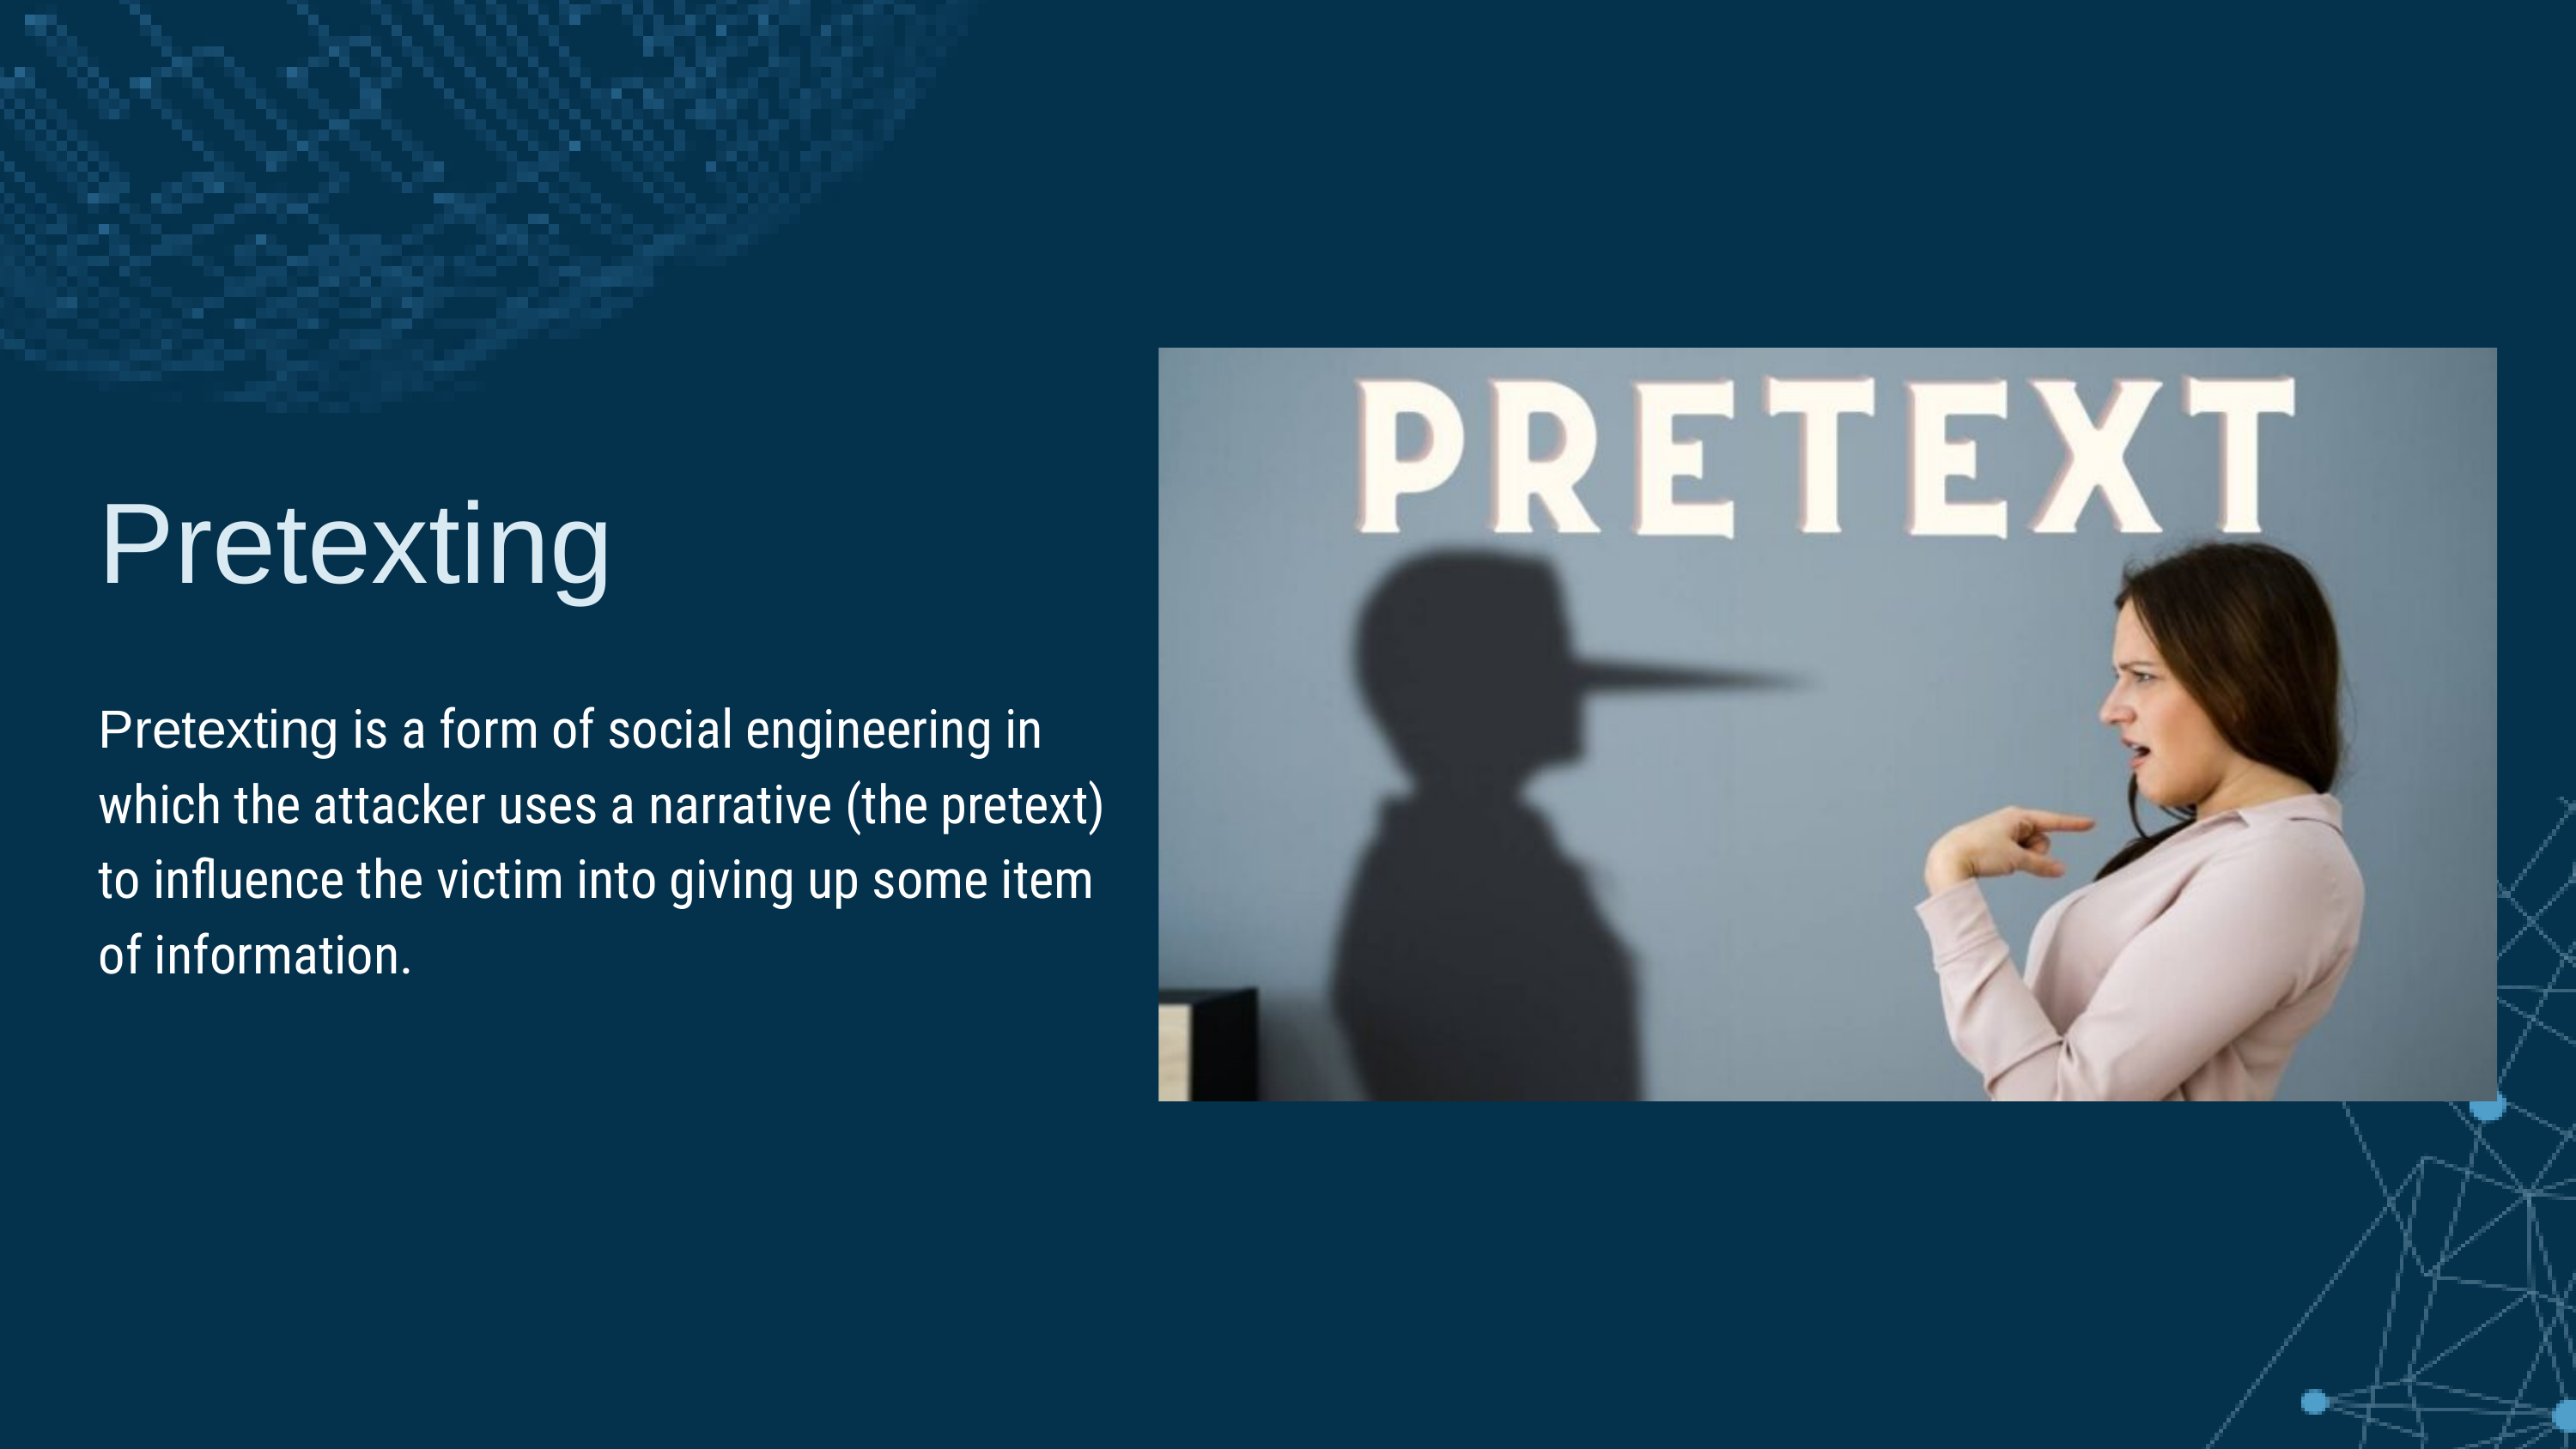

Pretexting
Pretexting is a form of social engineering in which the attacker uses a narrative (the pretext) to influence the victim into giving up some item of information.